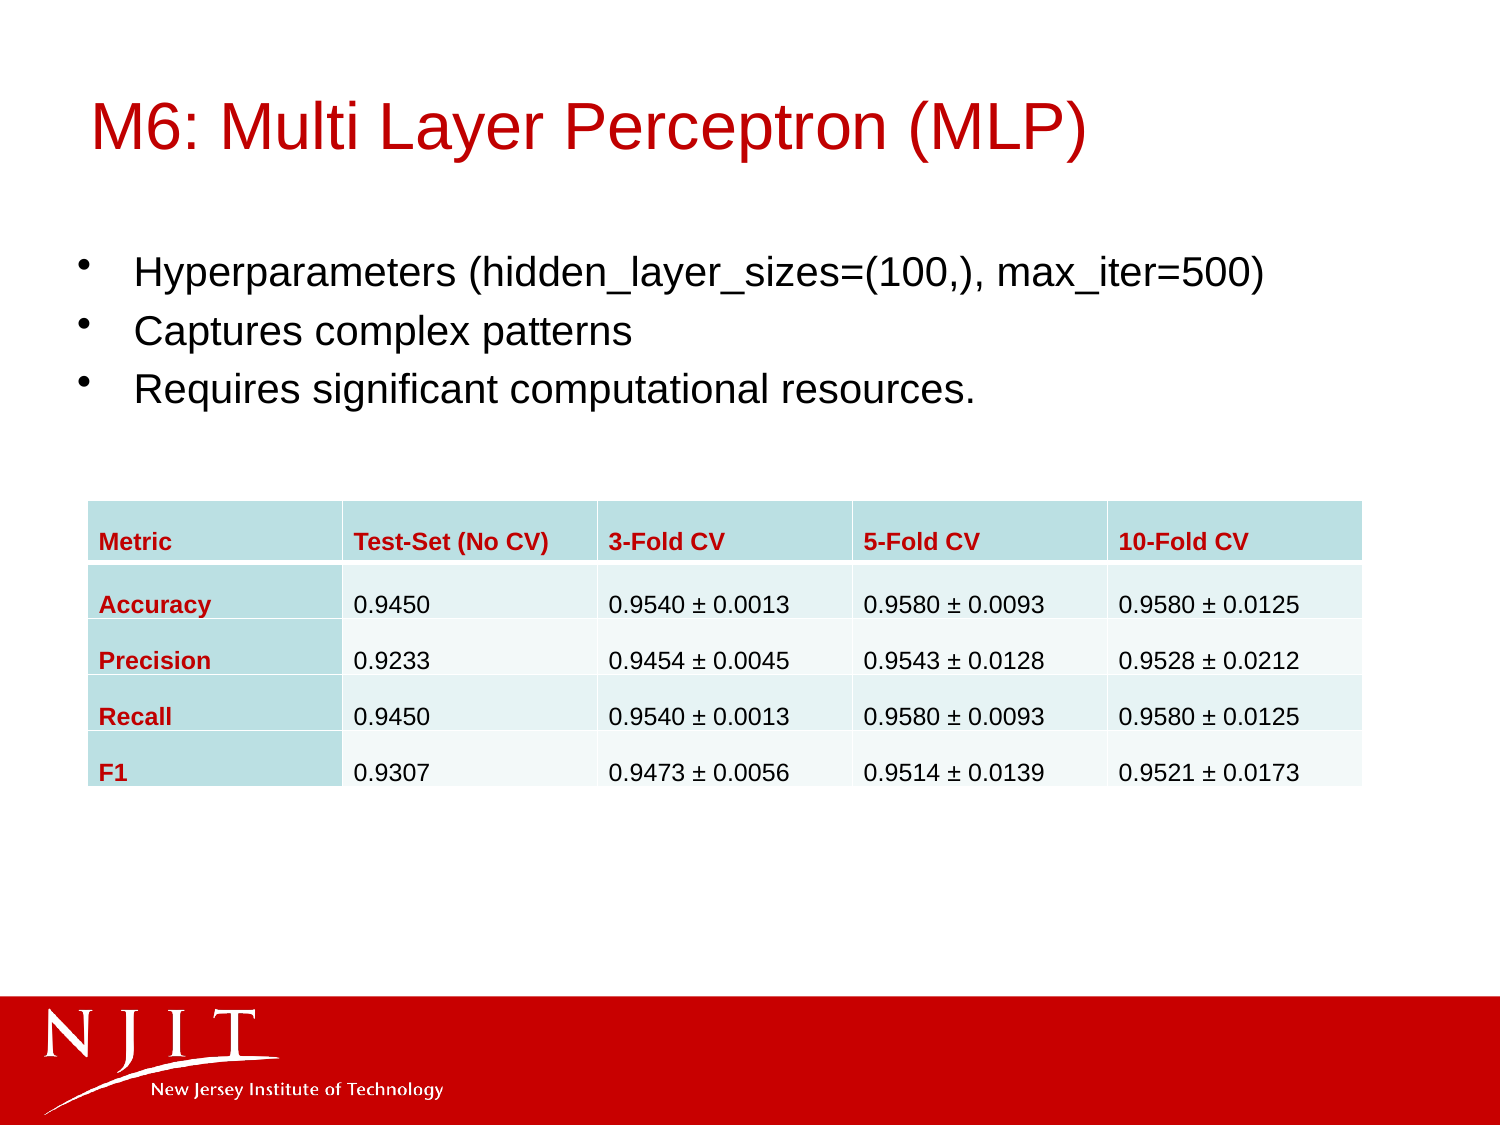

# M6: Multi Layer Perceptron (MLP)
Hyperparameters (hidden_layer_sizes=(100,), max_iter=500)
Captures complex patterns
Requires significant computational resources.
| Metric | Test-Set (No CV) | 3-Fold CV | 5-Fold CV | 10-Fold CV |
| --- | --- | --- | --- | --- |
| Accuracy | 0.9450 | 0.9540 ± 0.0013 | 0.9580 ± 0.0093 | 0.9580 ± 0.0125 |
| Precision | 0.9233 | 0.9454 ± 0.0045 | 0.9543 ± 0.0128 | 0.9528 ± 0.0212 |
| Recall | 0.9450 | 0.9540 ± 0.0013 | 0.9580 ± 0.0093 | 0.9580 ± 0.0125 |
| F1 | 0.9307 | 0.9473 ± 0.0056 | 0.9514 ± 0.0139 | 0.9521 ± 0.0173 |